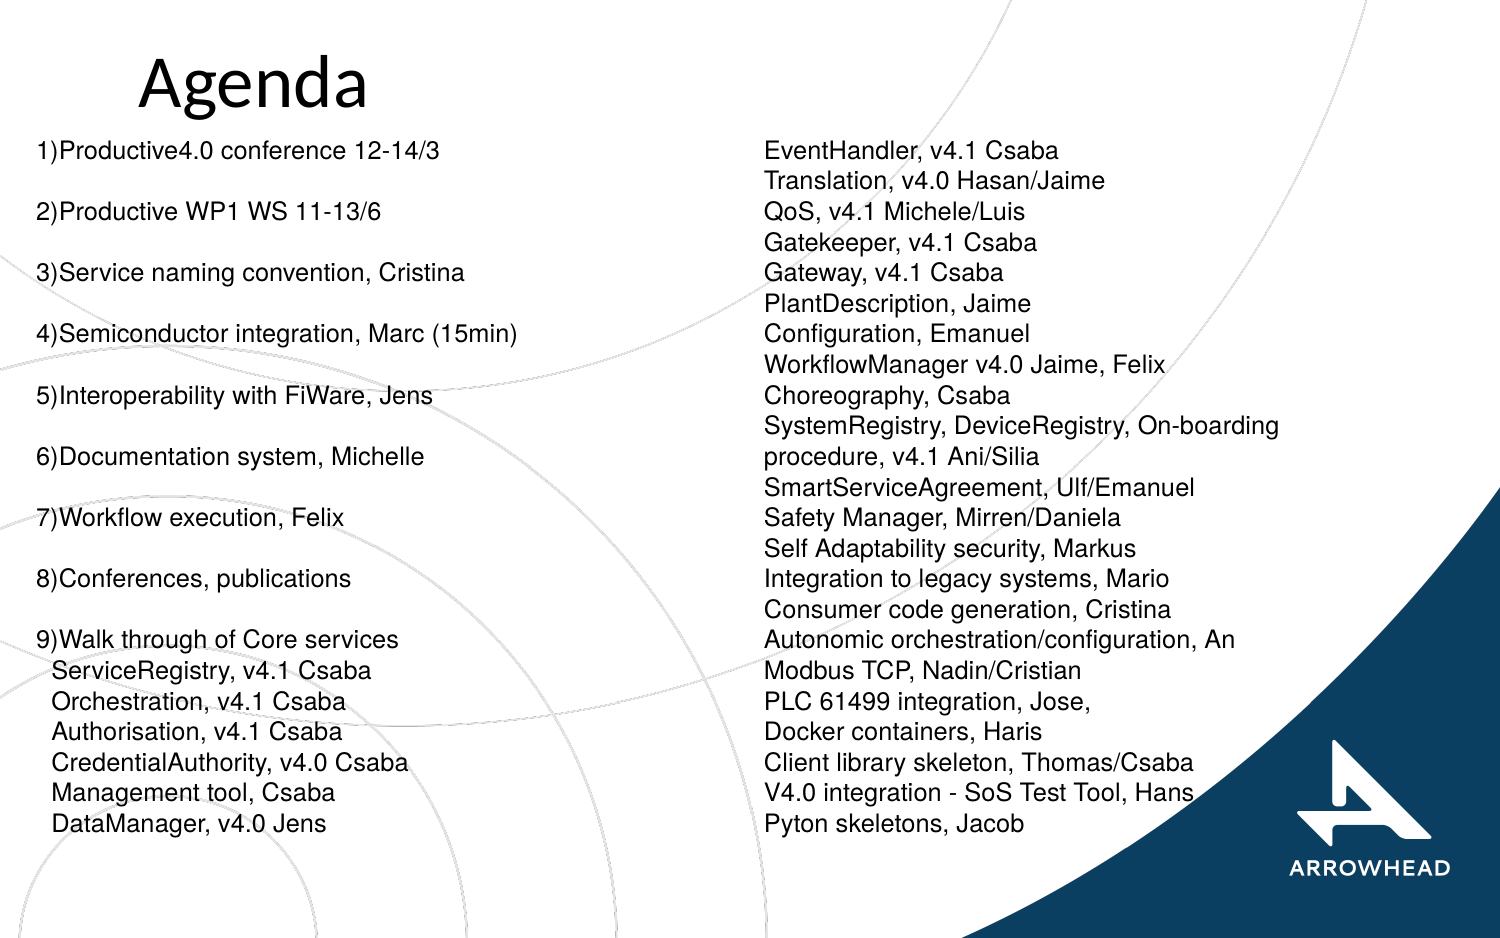

# Agenda
2
Productive4.0 conference 12-14/3
Productive WP1 WS 11-13/6
Service naming convention, Cristina
Semiconductor integration, Marc (15min)
Interoperability with FiWare, Jens
Documentation system, Michelle
Workflow execution, Felix
Conferences, publications
Walk through of Core services
ServiceRegistry, v4.1 Csaba
Orchestration, v4.1 Csaba
Authorisation, v4.1 Csaba
CredentialAuthority, v4.0 Csaba
Management tool, Csaba
DataManager, v4.0 Jens
EventHandler, v4.1 Csaba
Translation, v4.0 Hasan/Jaime
QoS, v4.1 Michele/Luis
Gatekeeper, v4.1 Csaba
Gateway, v4.1 Csaba
PlantDescription, Jaime
Configuration, Emanuel
WorkflowManager v4.0 Jaime, Felix
Choreography, Csaba
SystemRegistry, DeviceRegistry, On-boarding procedure, v4.1 Ani/Silia
SmartServiceAgreement, Ulf/Emanuel
Safety Manager, Mirren/Daniela
Self Adaptability security, Markus
Integration to legacy systems, Mario
Consumer code generation, Cristina
Autonomic orchestration/configuration, An
Modbus TCP, Nadin/Cristian
PLC 61499 integration, Jose,
Docker containers, Haris
Client library skeleton, Thomas/Csaba
V4.0 integration - SoS Test Tool, Hans
Pyton skeletons, Jacob